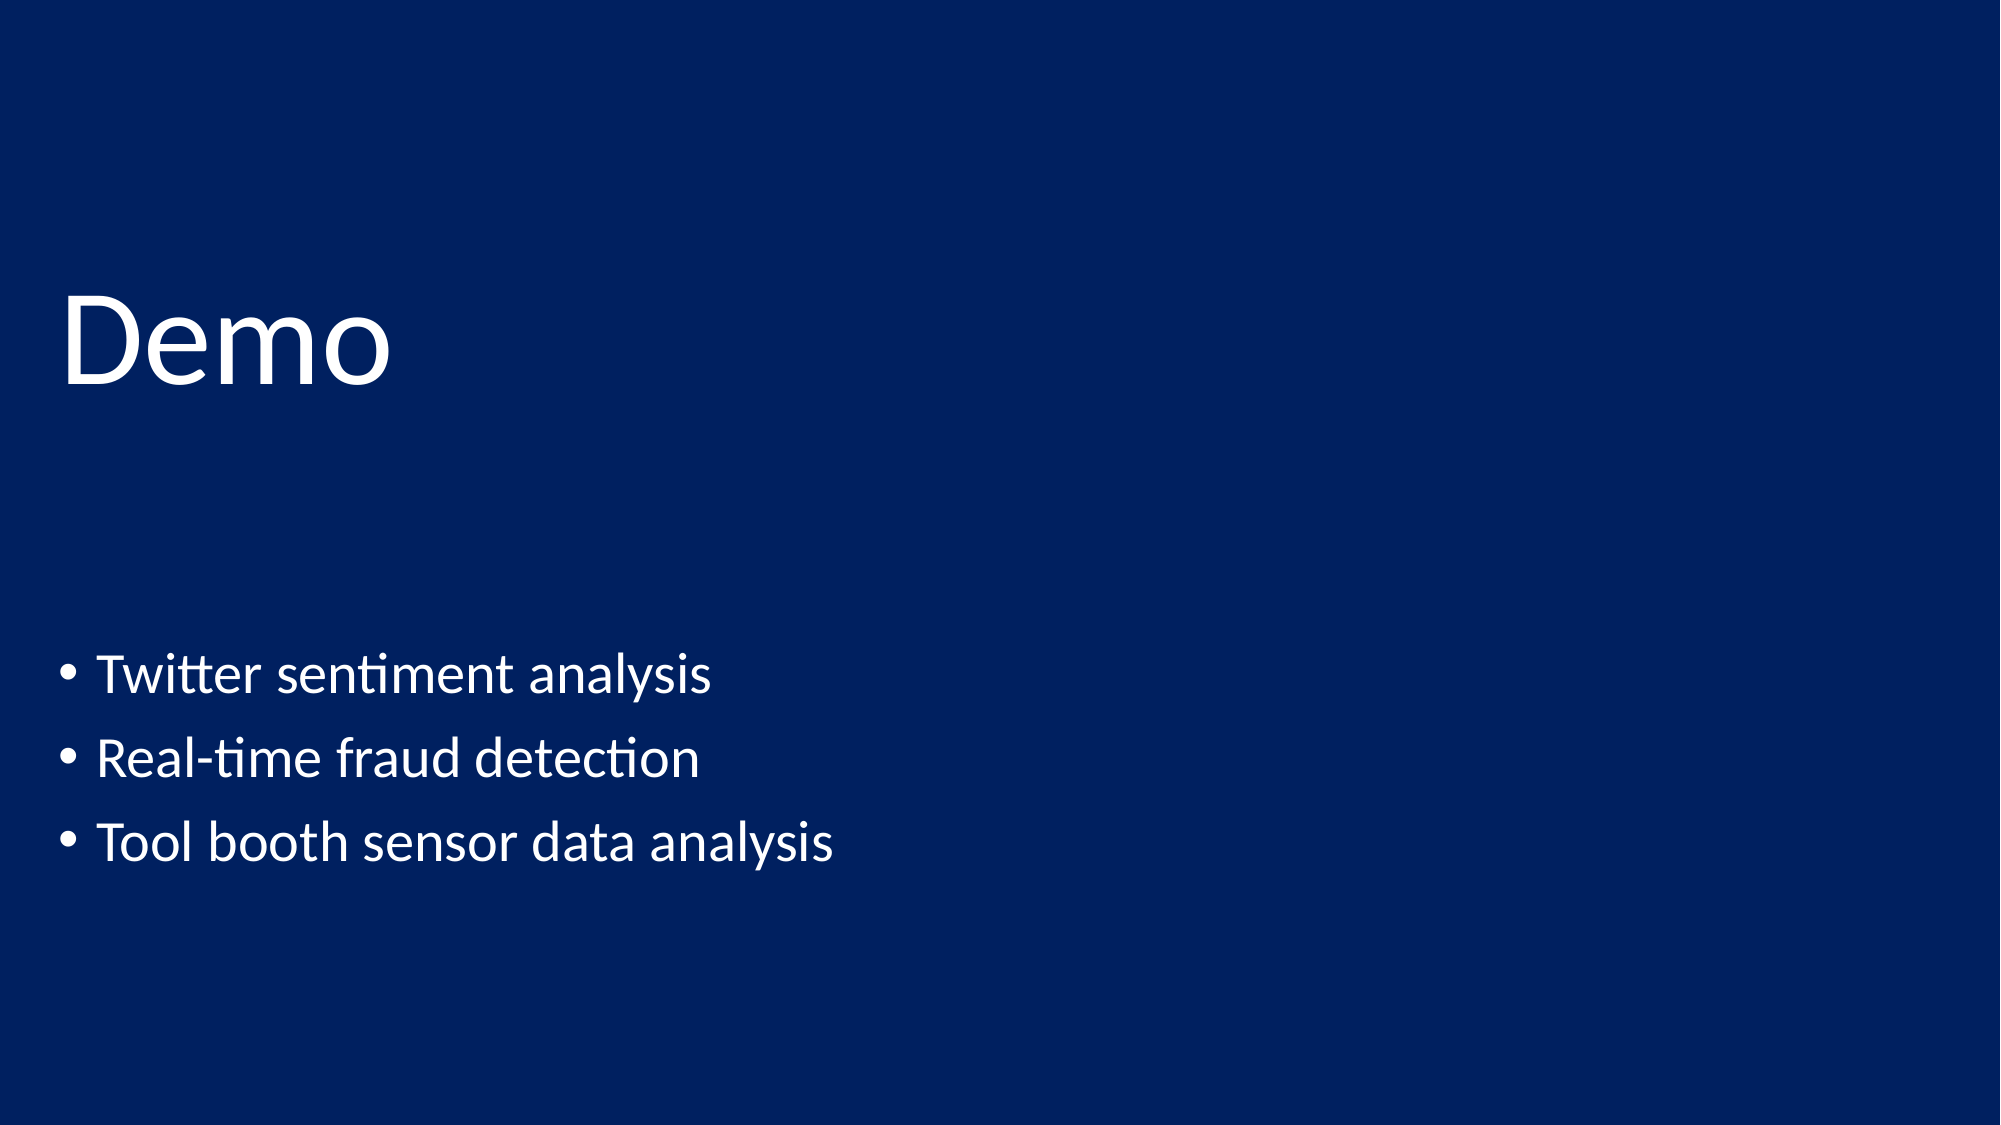

# Demo
Twitter sentiment analysis
Real-time fraud detection
Tool booth sensor data analysis